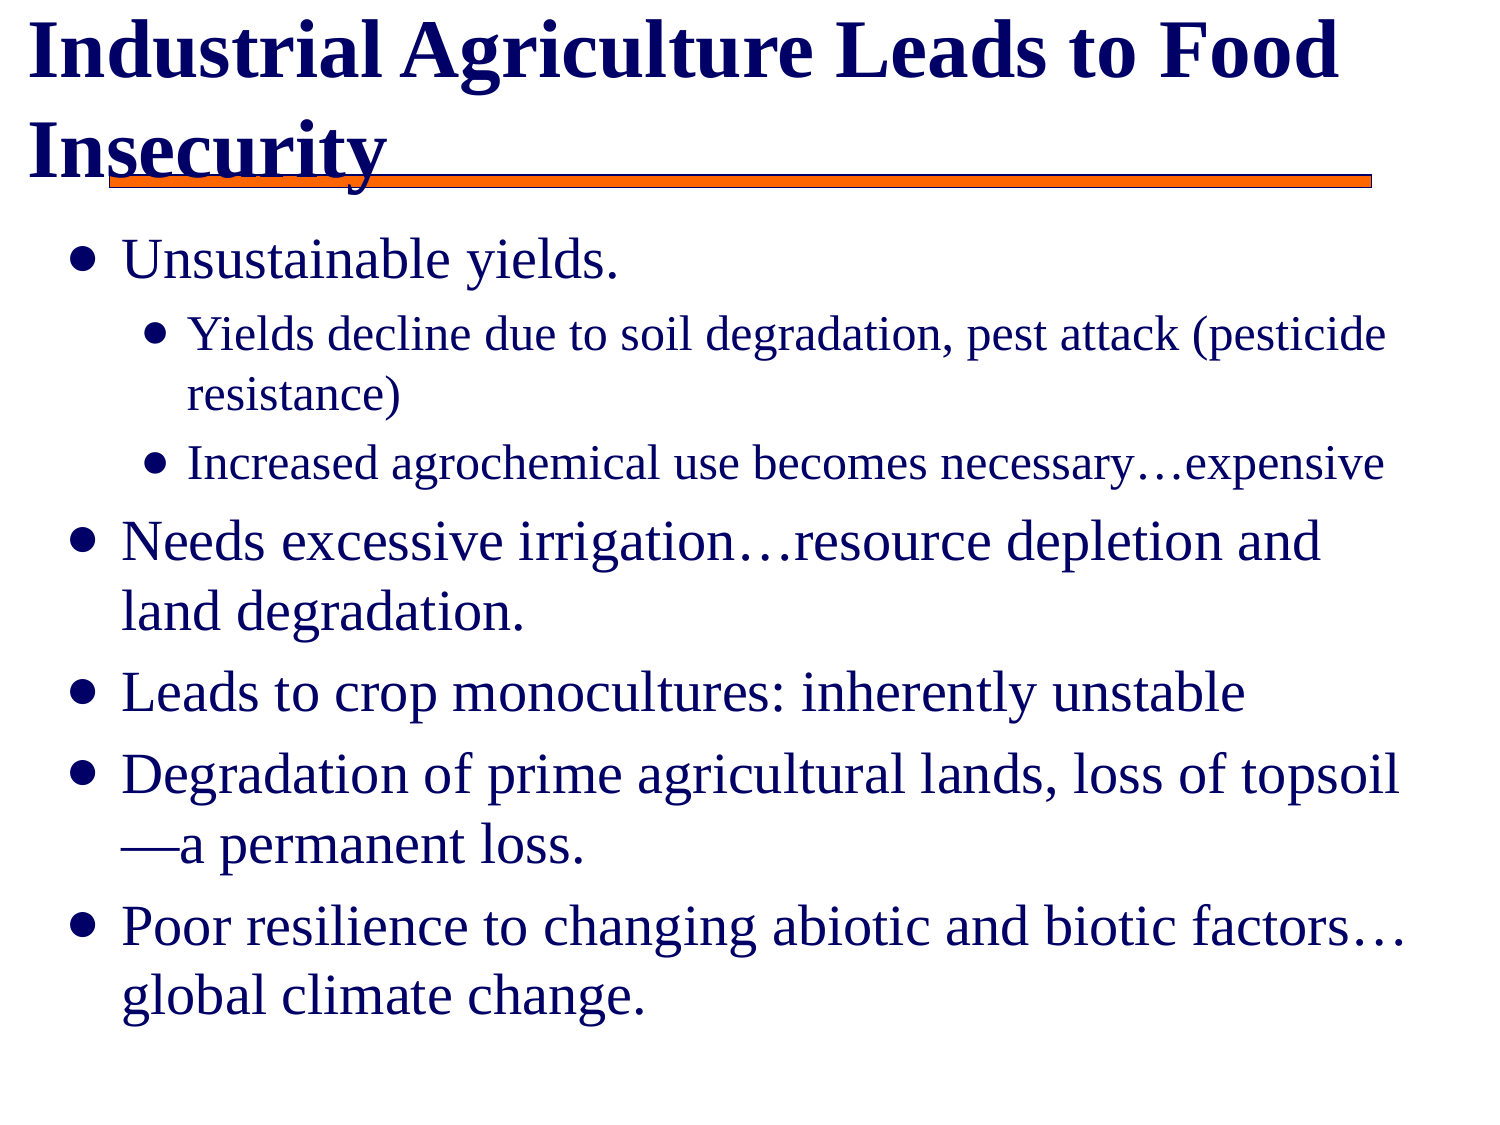

# Industrial Agriculture Leads to Food Insecurity
Unsustainable yields.
Yields decline due to soil degradation, pest attack (pesticide resistance)
Increased agrochemical use becomes necessary…expensive
Needs excessive irrigation…resource depletion and land degradation.
Leads to crop monocultures: inherently unstable
Degradation of prime agricultural lands, loss of topsoil—a permanent loss.
Poor resilience to changing abiotic and biotic factors…global climate change.